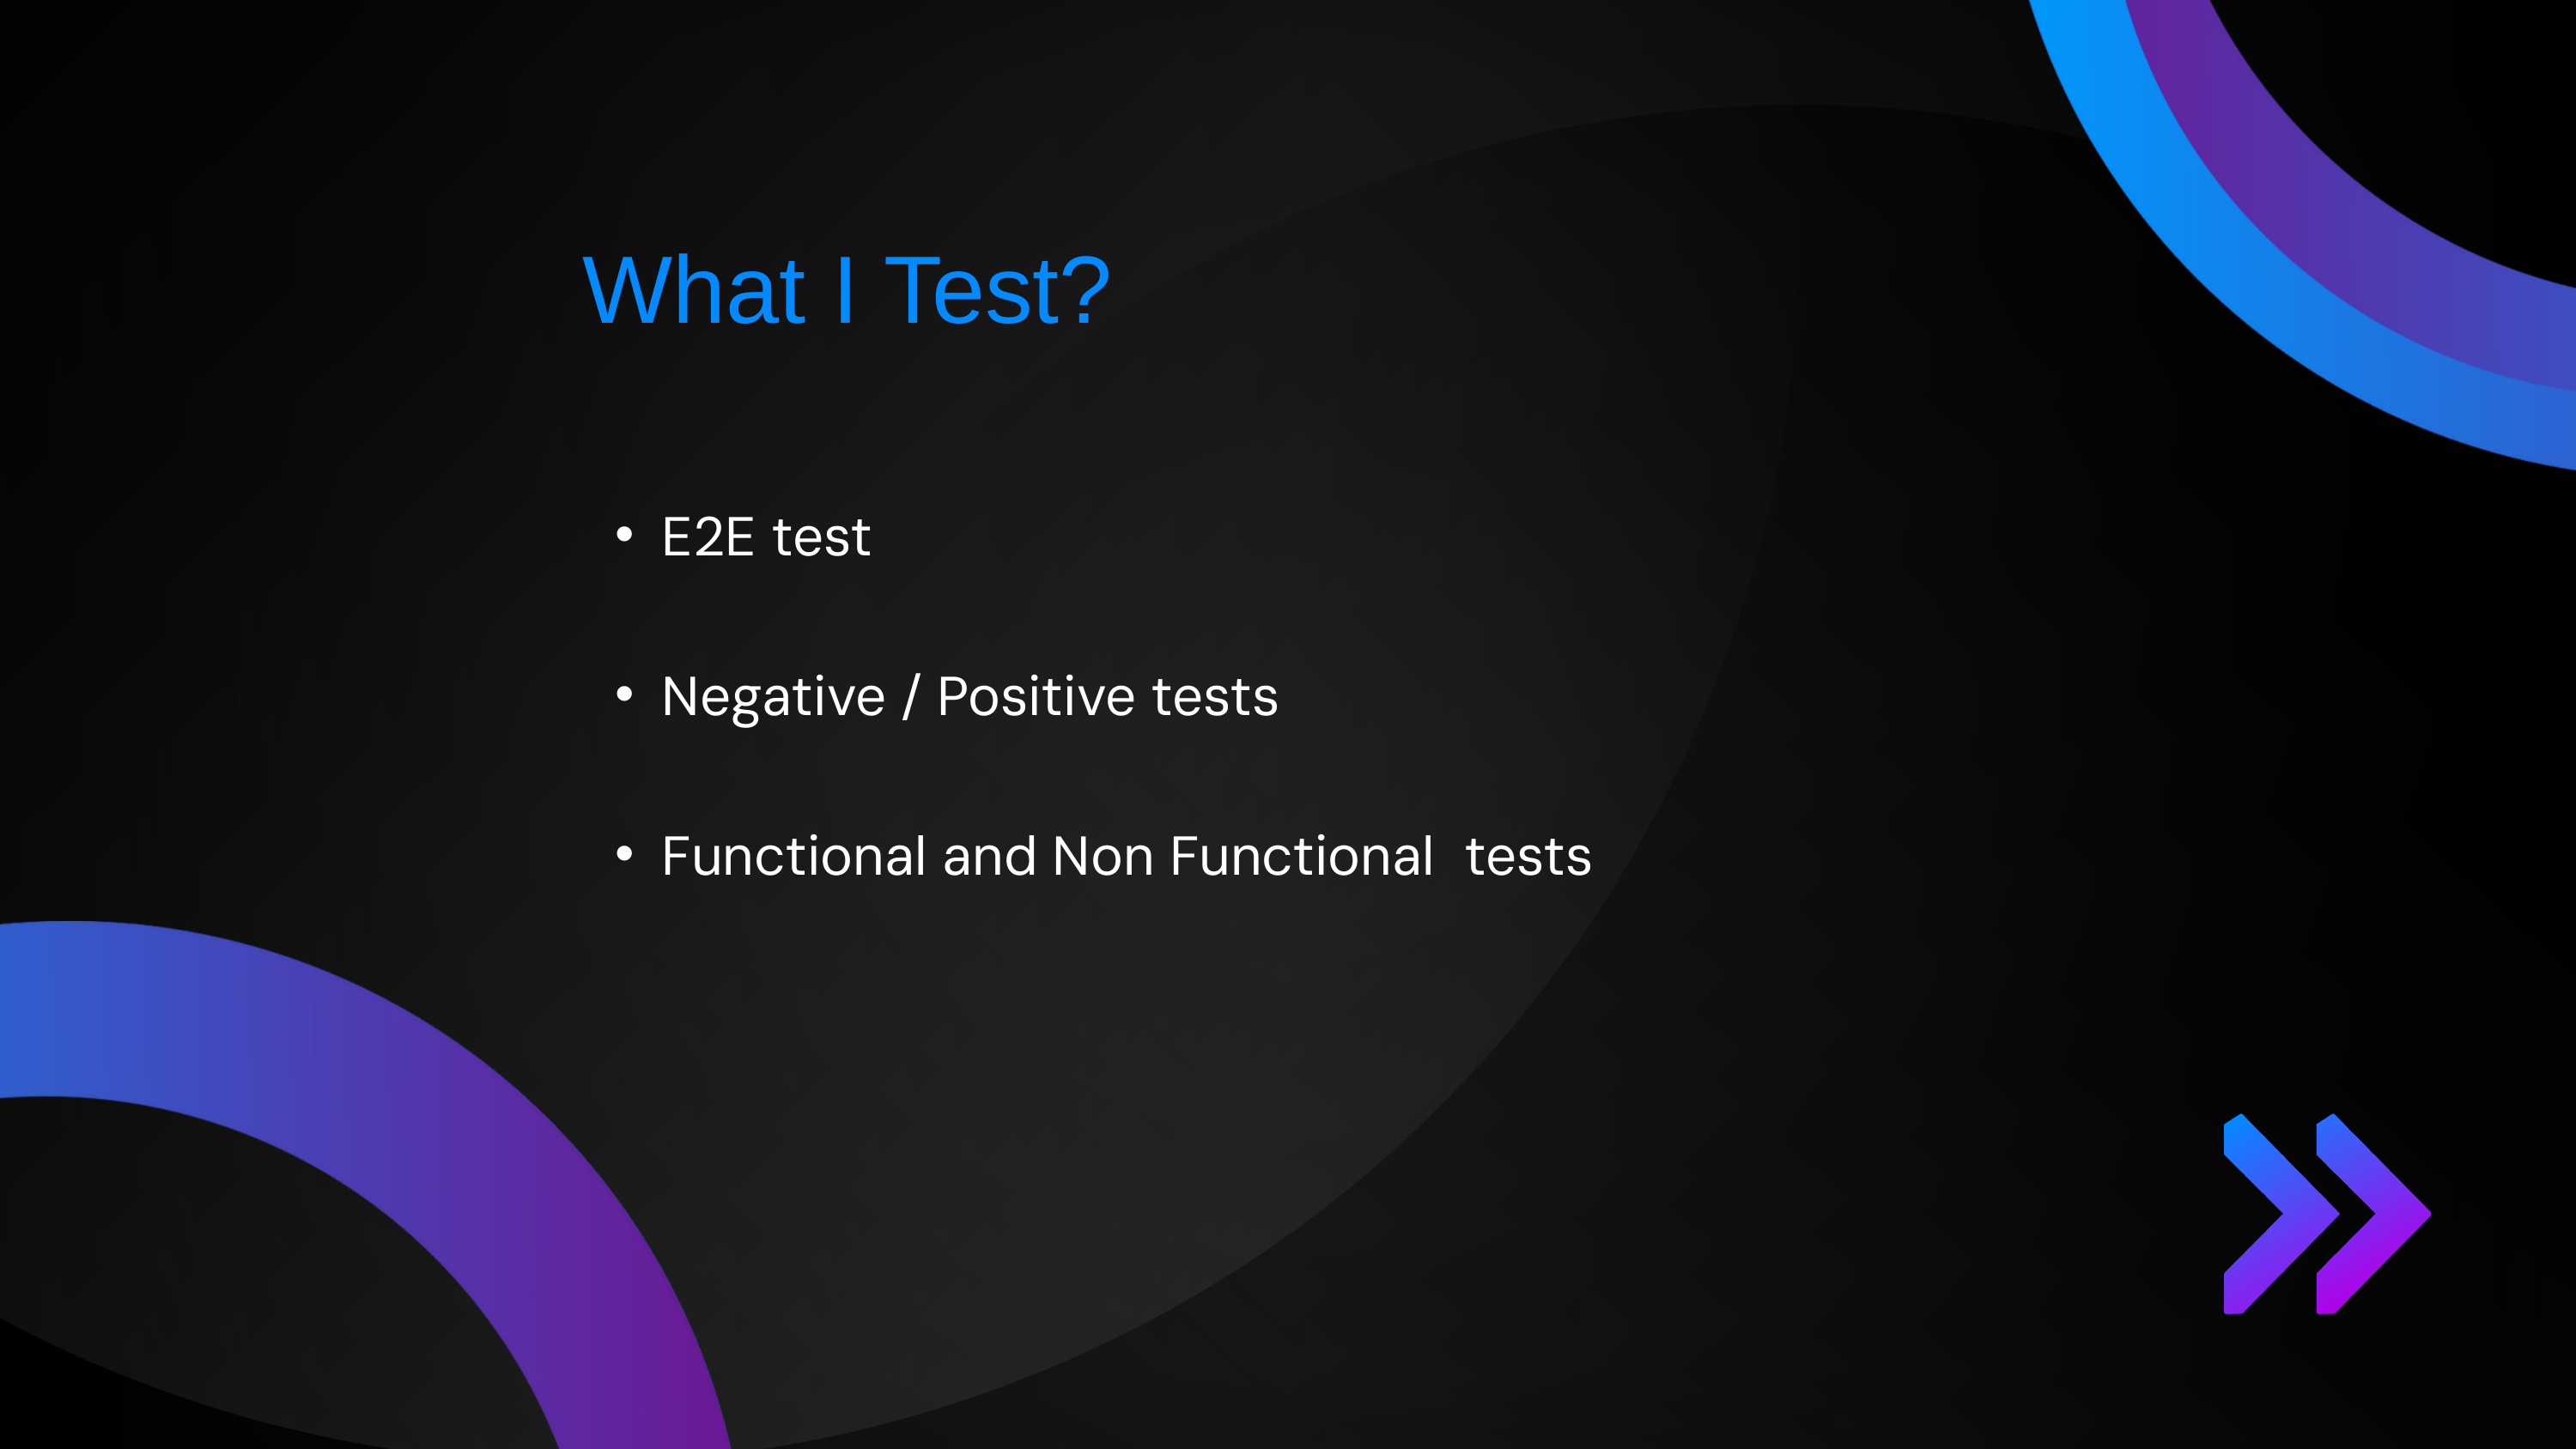

What I Test?
E2E test

Negative / Positive tests

Functional and Non Functional  tests